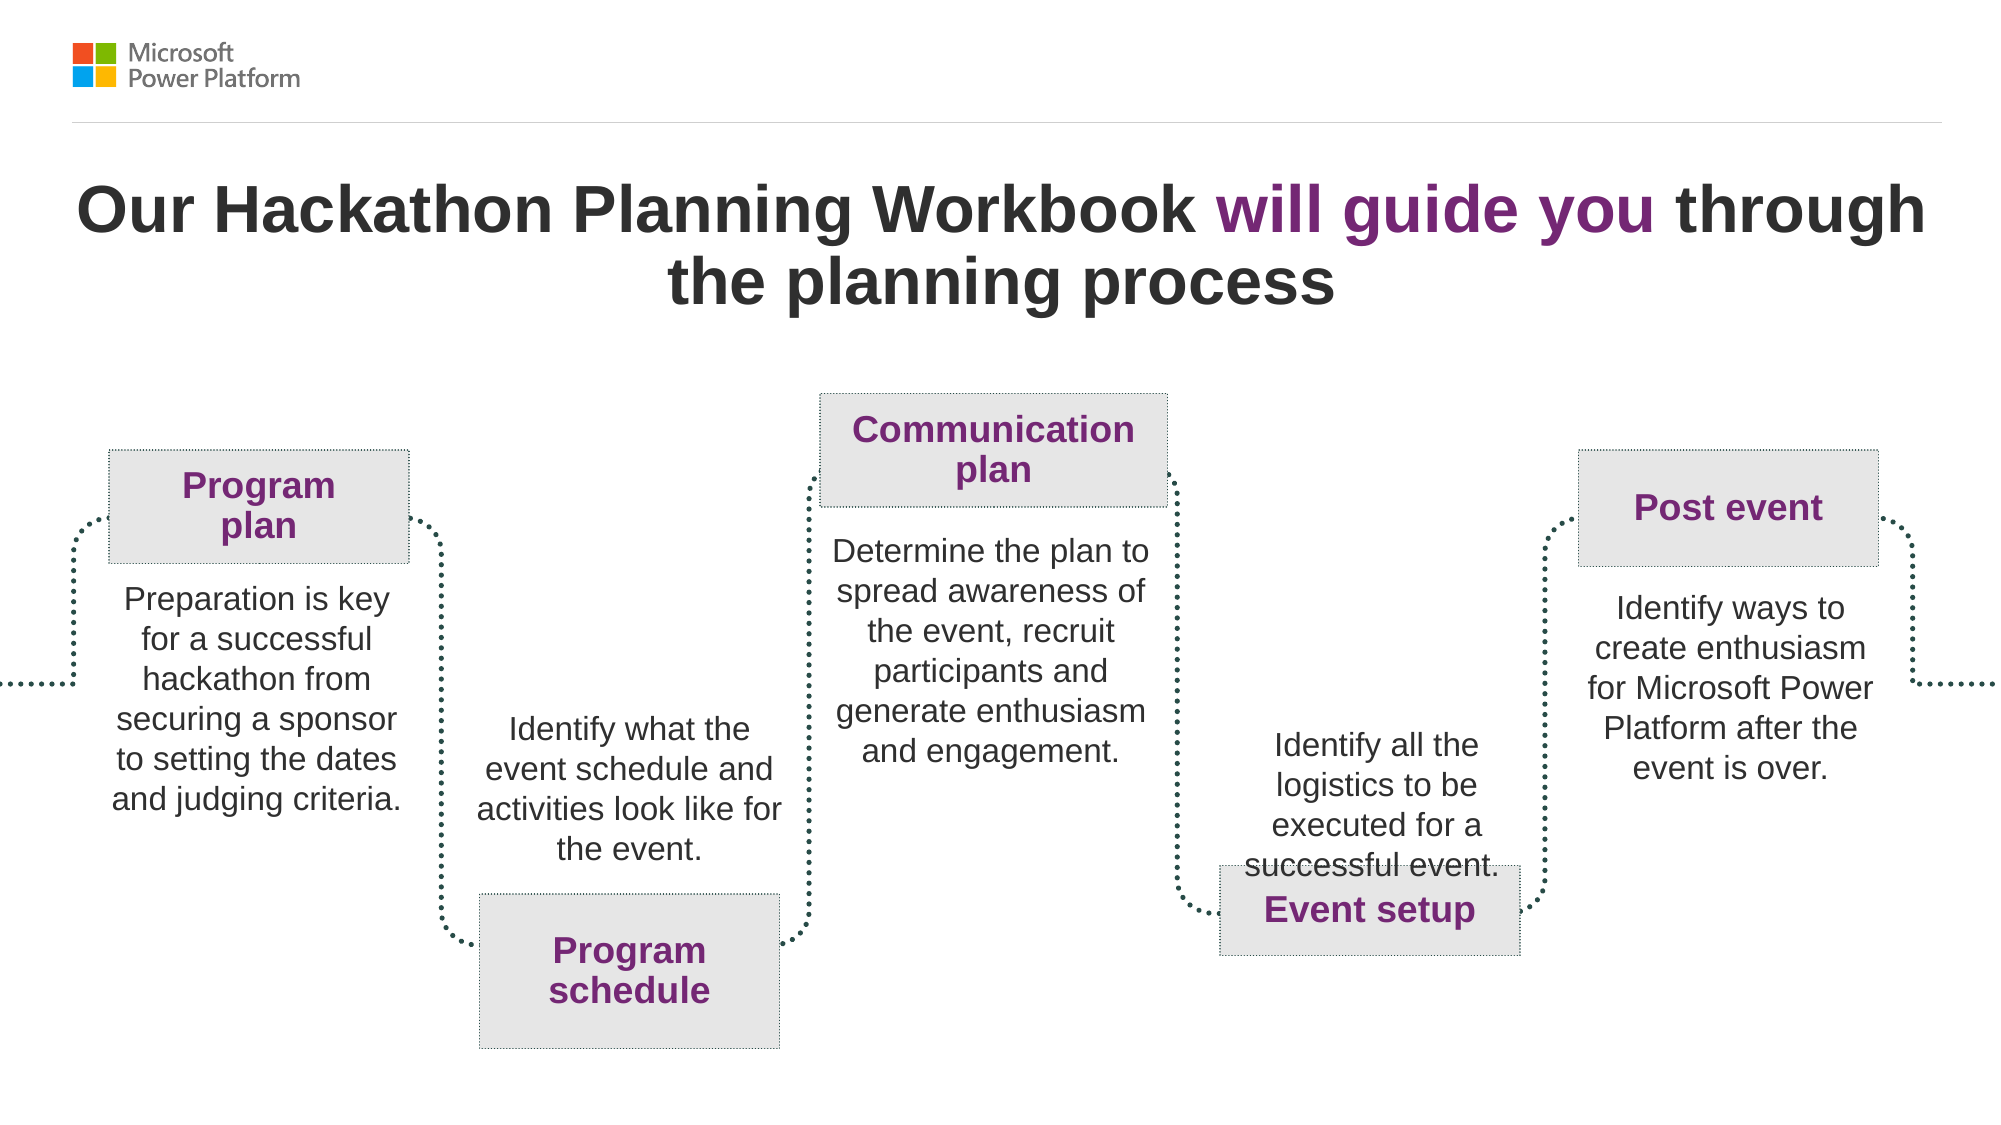

Our Hackathon Planning Workbook will guide you through the planning process
Communication plan
Program plan
Post event

Determine the plan to spread awareness of the event, recruit participants and generate enthusiasm and engagement.
Preparation is key for a successful hackathon from securing a sponsor to setting the dates and judging criteria.
Identify ways to create enthusiasm for Microsoft Power Platform after the event is over.
Identify what the event schedule and activities look like for the event.
Identify all the logistics to be executed for a successful event.
Event setup
Program schedule